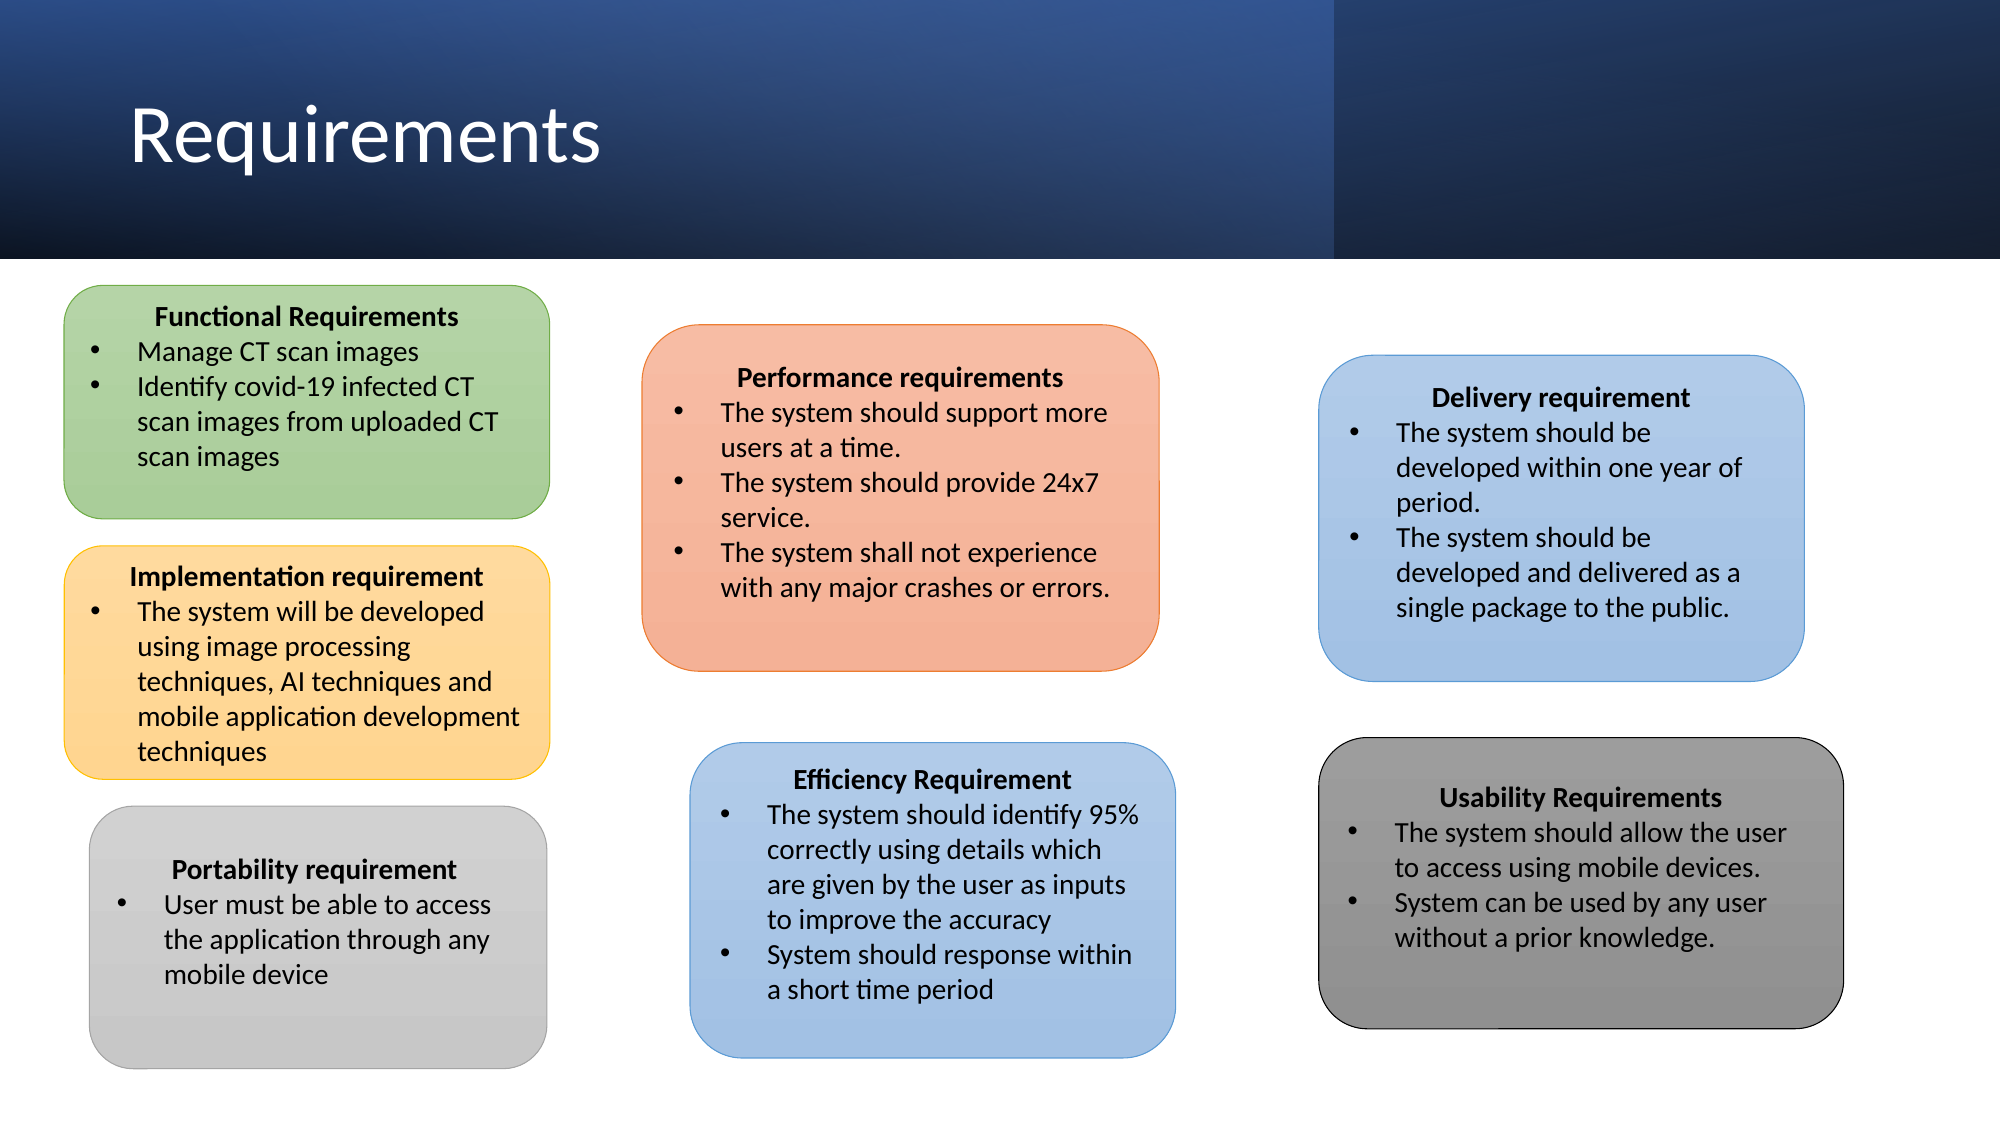

# Requirements
Functional Requirements
Manage CT scan images
Identify covid-19 infected CT scan images from uploaded CT scan images

Performance requirements
The system should support more users at a time.
The system should provide 24x7 service.
The system shall not experience with any major crashes or errors.

Delivery requirement
The system should be developed within one year of period.
The system should be developed and delivered as a single package to the public.

Implementation requirement
The system will be developed using image processing techniques, AI techniques and mobile application development techniques
Usability Requirements
The system should allow the user to access using mobile devices.
System can be used by any user without a prior knowledge.

Efficiency Requirement
The system should identify 95% correctly using details which are given by the user as inputs to improve the accuracy
System should response within a short time period

Portability requirement
User must be able to access the application through any mobile device